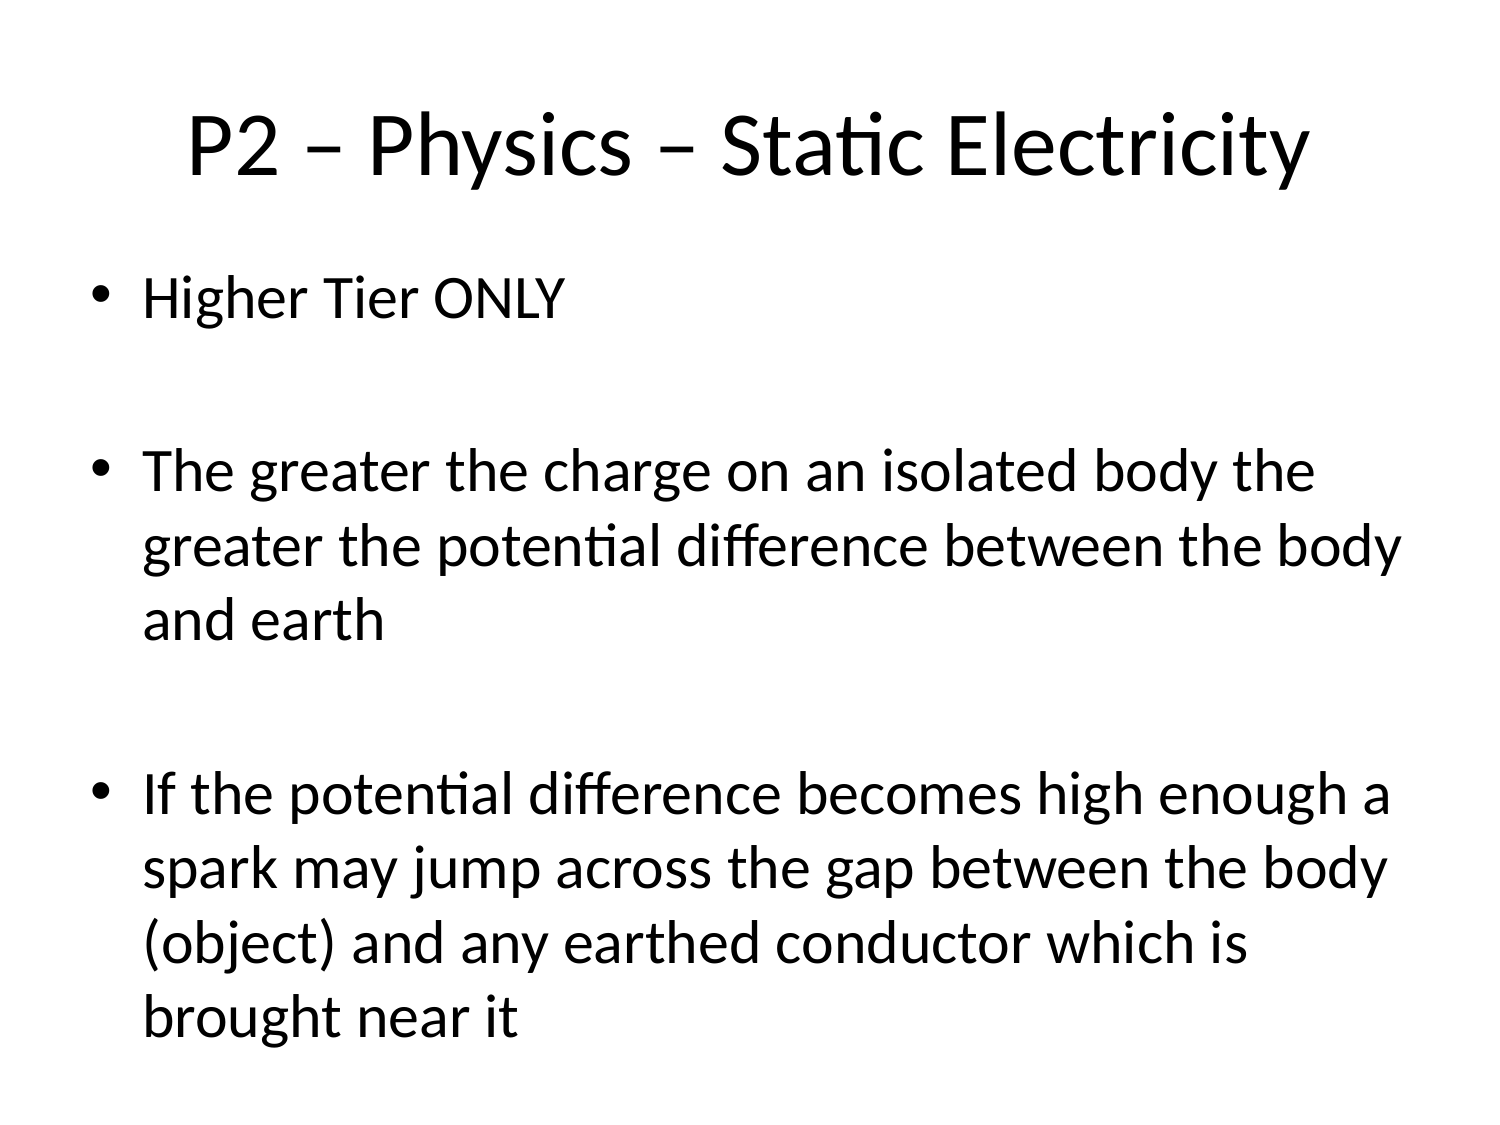

# P2 – Physics – Static Electricity
Higher Tier ONLY

The greater the charge on an isolated body the greater the potential difference between the body and earth

If the potential difference becomes high enough a spark may jump across the gap between the body (object) and any earthed conductor which is brought near it